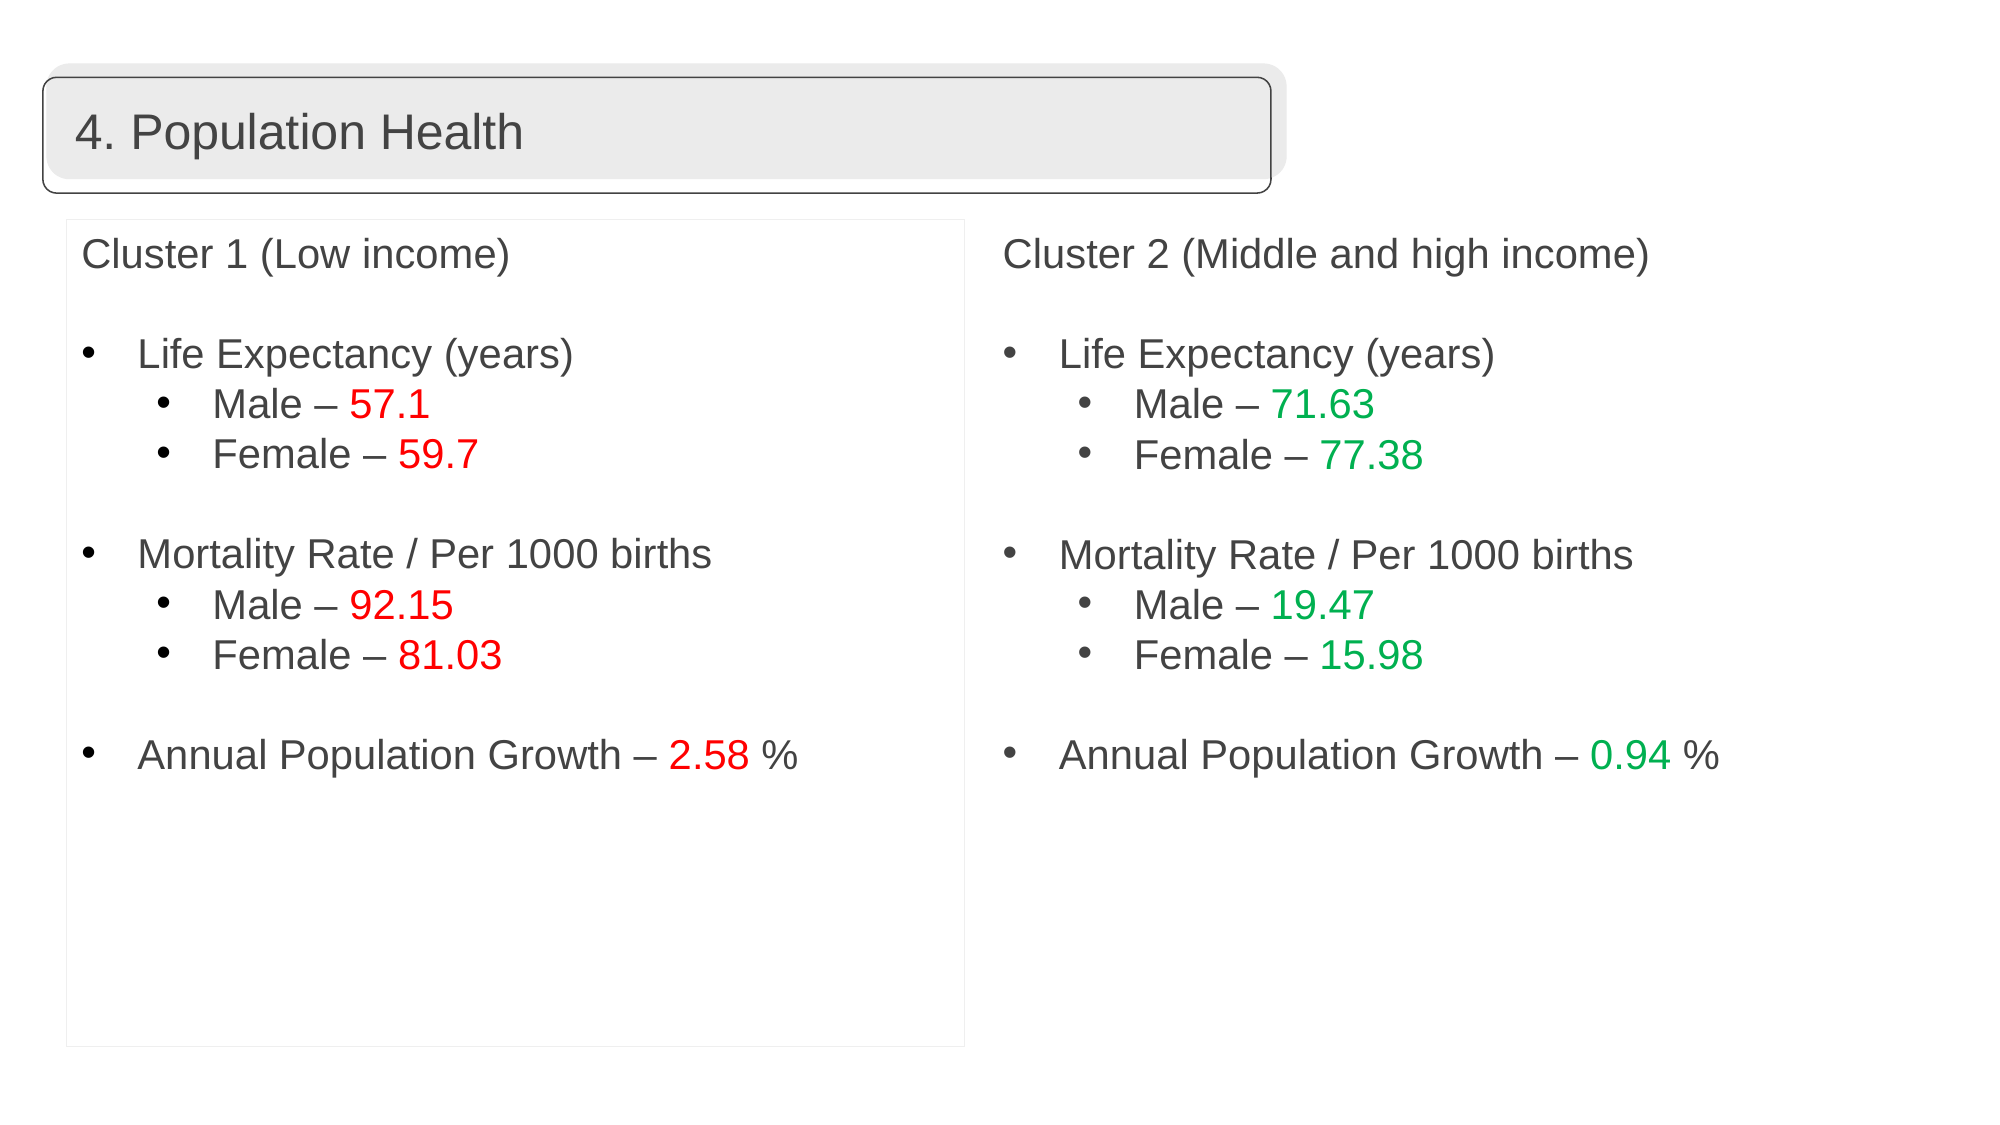

# 4. Population Health
Cluster 1 (Low income)

Life Expectancy (years)
Male – 57.1
Female – 59.7

Mortality Rate / Per 1000 births
Male – 92.15
Female – 81.03

Annual Population Growth – 2.58 %

Cluster 2 (Middle and high income)

Life Expectancy (years)
Male – 71.63
Female – 77.38

Mortality Rate / Per 1000 births
Male – 19.47
Female – 15.98

Annual Population Growth – 0.94 %